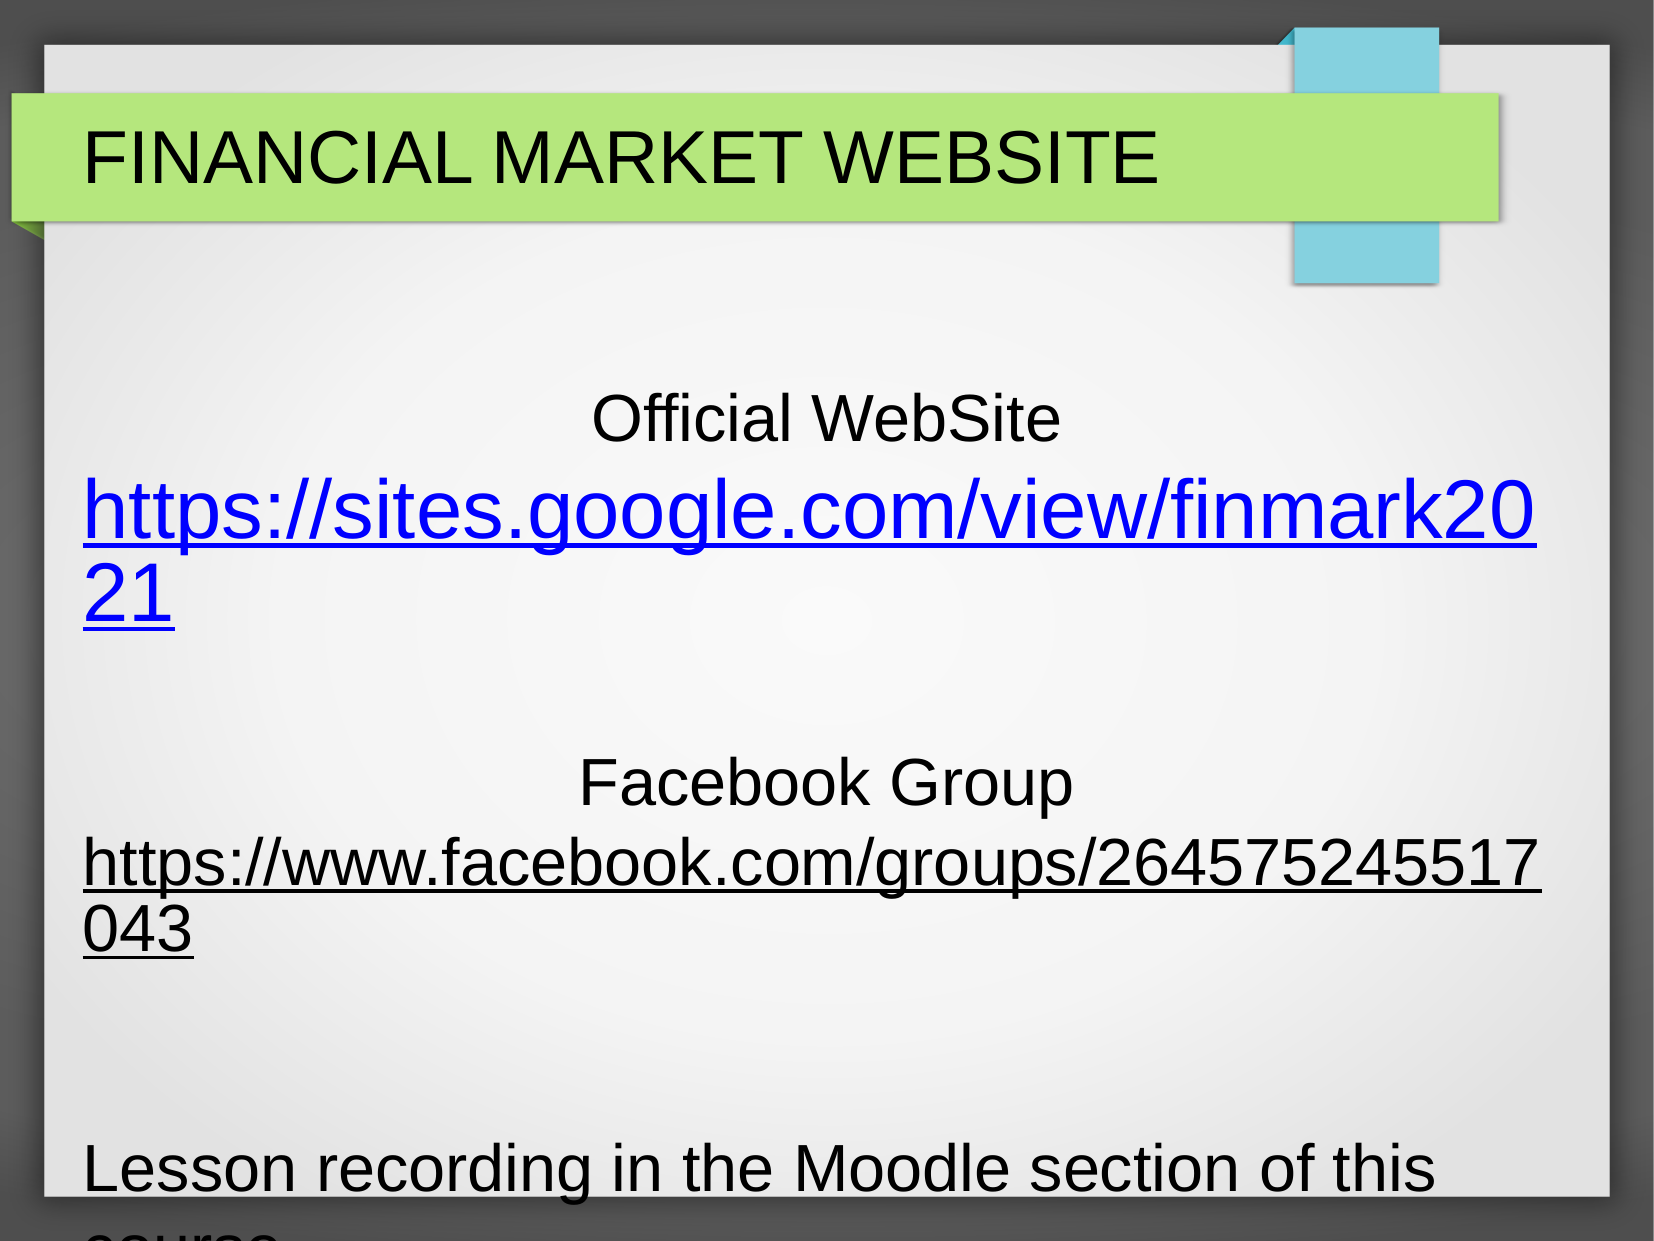

FINANCIAL MARKET WEBSITE

Official WebSite
https://sites.google.com/view/finmark2021

Facebook Group
https://www.facebook.com/groups/264575245517043
Lesson recording in the Moodle section of this course.